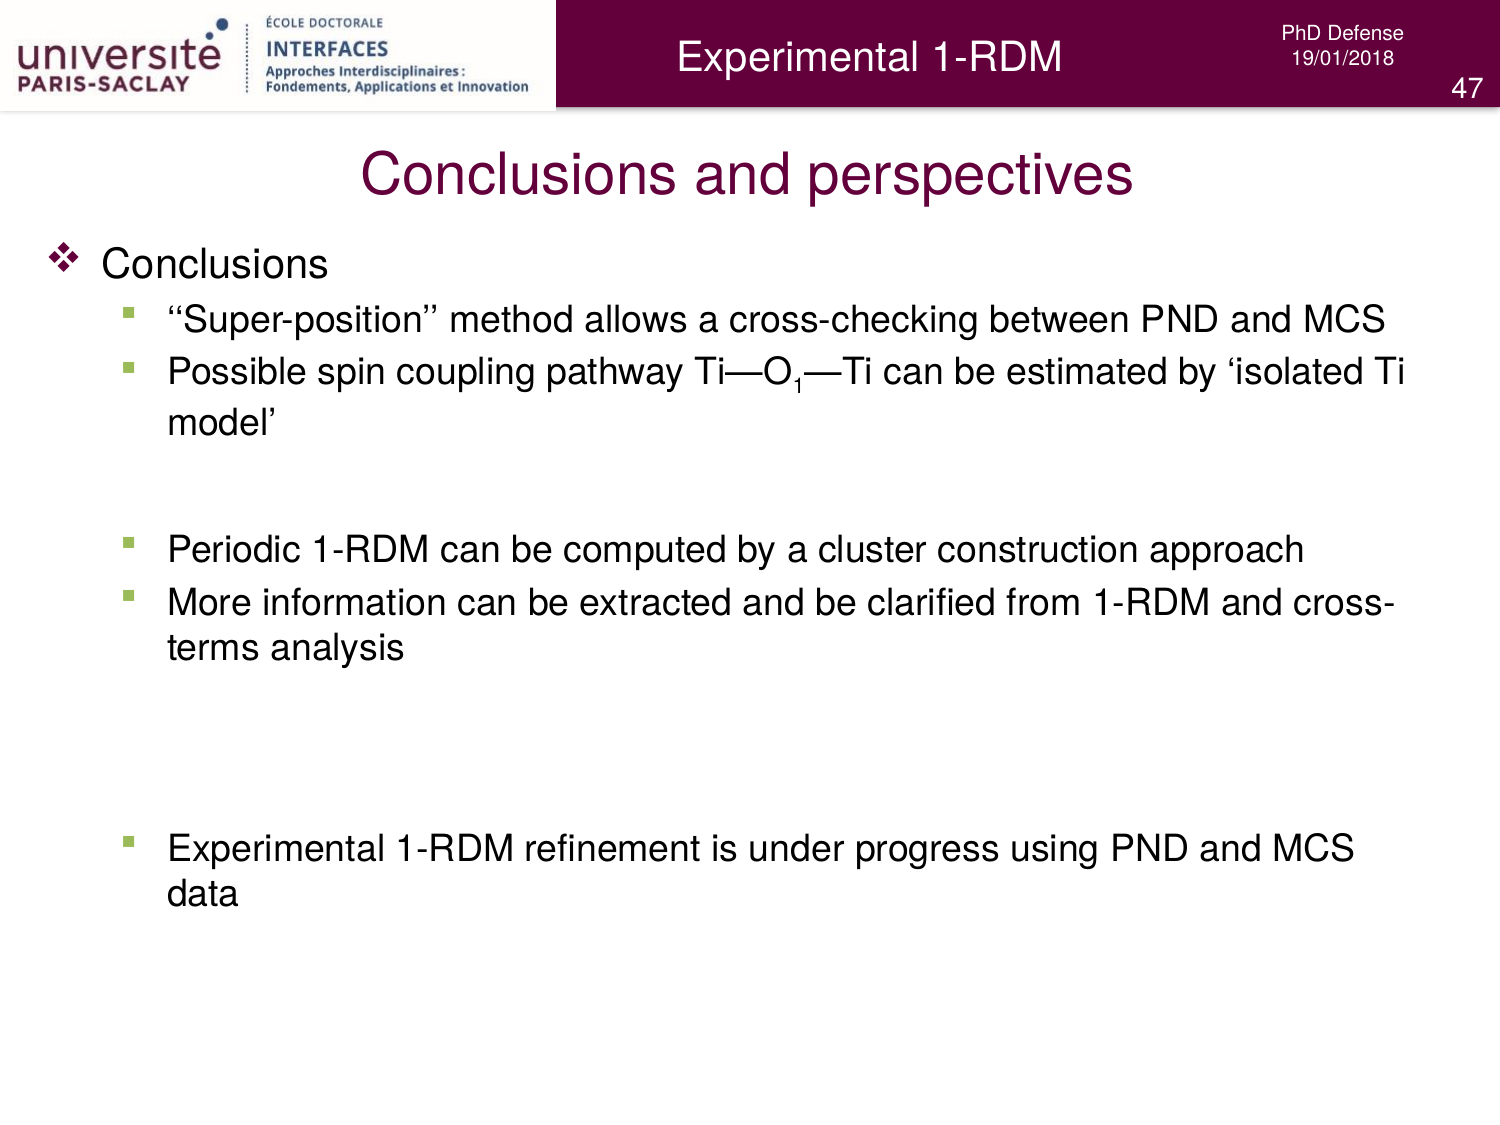

Experimental 1-RDM
# Conclusions and perspectives
Conclusions
‘‘Super-position’’ method allows a cross-checking between PND and MCS
Possible spin coupling pathway Ti—O1—Ti can be estimated by ‘isolated Ti model’

Periodic 1-RDM can be computed by a cluster construction approach
More information can be extracted and be clarified from 1-RDM and cross-terms analysis

Experimental 1-RDM refinement is under progress using PND and MCS data